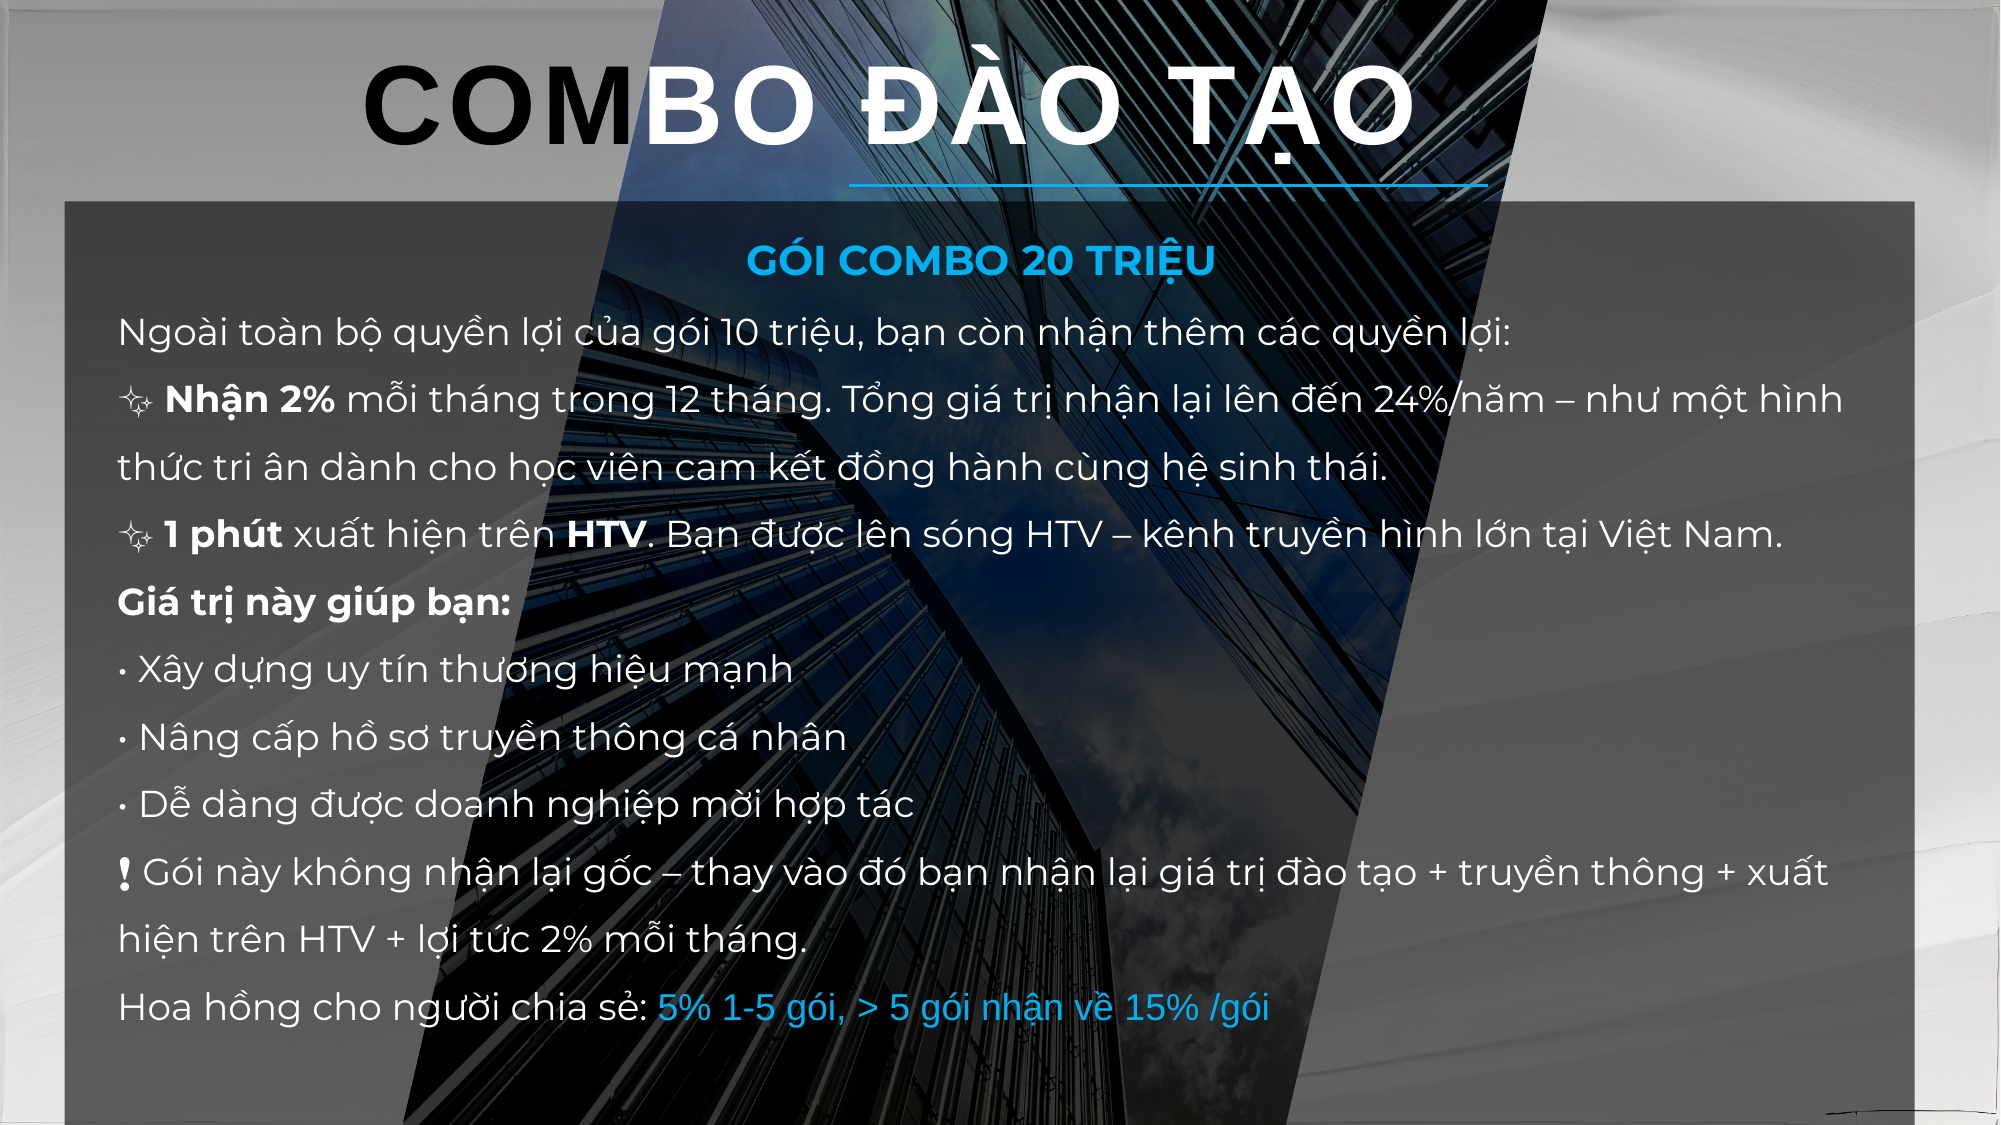

COMBO ĐÀO TẠO

GÓI COMBO 20 TRIỆU
Ngoài toàn bộ quyền lợi của gói 10 triệu, bạn còn nhận thêm các quyền lợi:
✨ Nhận 2% mỗi tháng trong 12 tháng. Tổng giá trị nhận lại lên đến 24%/năm – như một hình thức tri ân dành cho học viên cam kết đồng hành cùng hệ sinh thái.
✨ 1 phút xuất hiện trên HTV. Bạn được lên sóng HTV – kênh truyền hình lớn tại Việt Nam.
Giá trị này giúp bạn:
• Xây dựng uy tín thương hiệu mạnh
• Nâng cấp hồ sơ truyền thông cá nhân
• Dễ dàng được doanh nghiệp mời hợp tác
❗ Gói này không nhận lại gốc – thay vào đó bạn nhận lại giá trị đào tạo + truyền thông + xuất hiện trên HTV + lợi tức 2% mỗi tháng.
Hoa hồng cho người chia sẻ: 5% 1-5 gói, > 5 gói nhận về 15% /gói